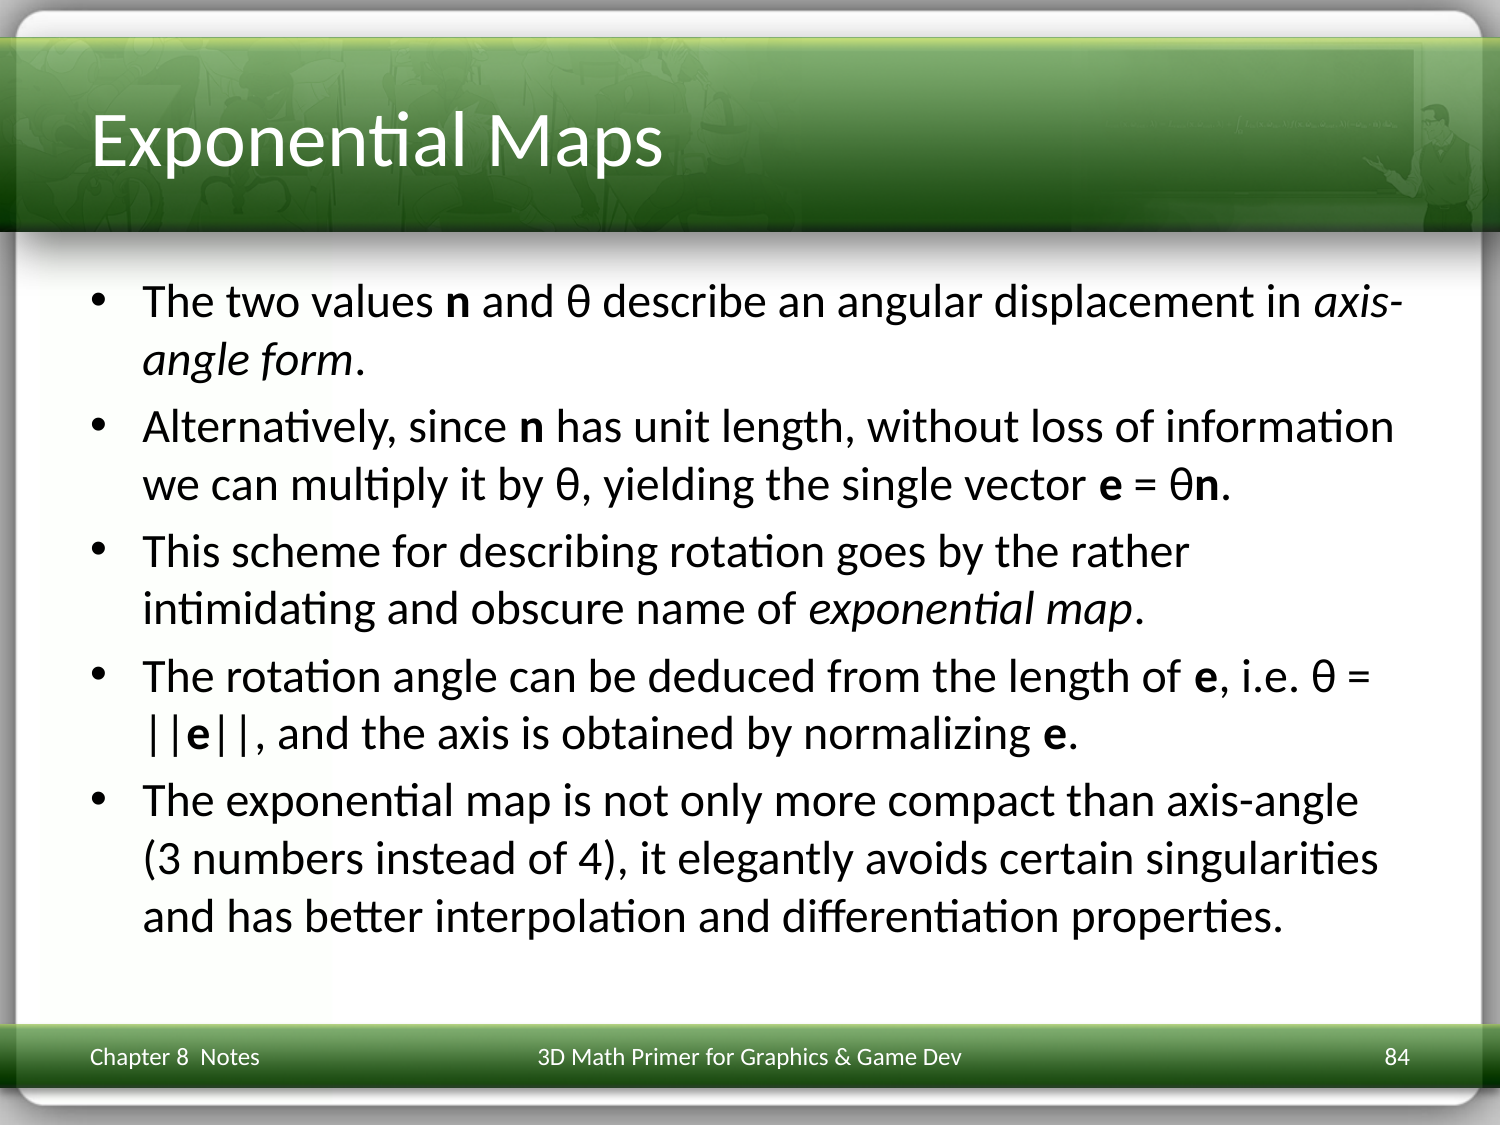

# Exponential Maps
The two values n and θ describe an angular displacement in axis-angle form.
Alternatively, since n has unit length, without loss of information we can multiply it by θ, yielding the single vector e = θn.
This scheme for describing rotation goes by the rather intimidating and obscure name of exponential map.
The rotation angle can be deduced from the length of e, i.e. θ = ||e||, and the axis is obtained by normalizing e.
The exponential map is not only more compact than axis-angle (3 numbers instead of 4), it elegantly avoids certain singularities and has better interpolation and differentiation properties.
Chapter 8  Notes
3D Math Primer for Graphics & Game Dev
84